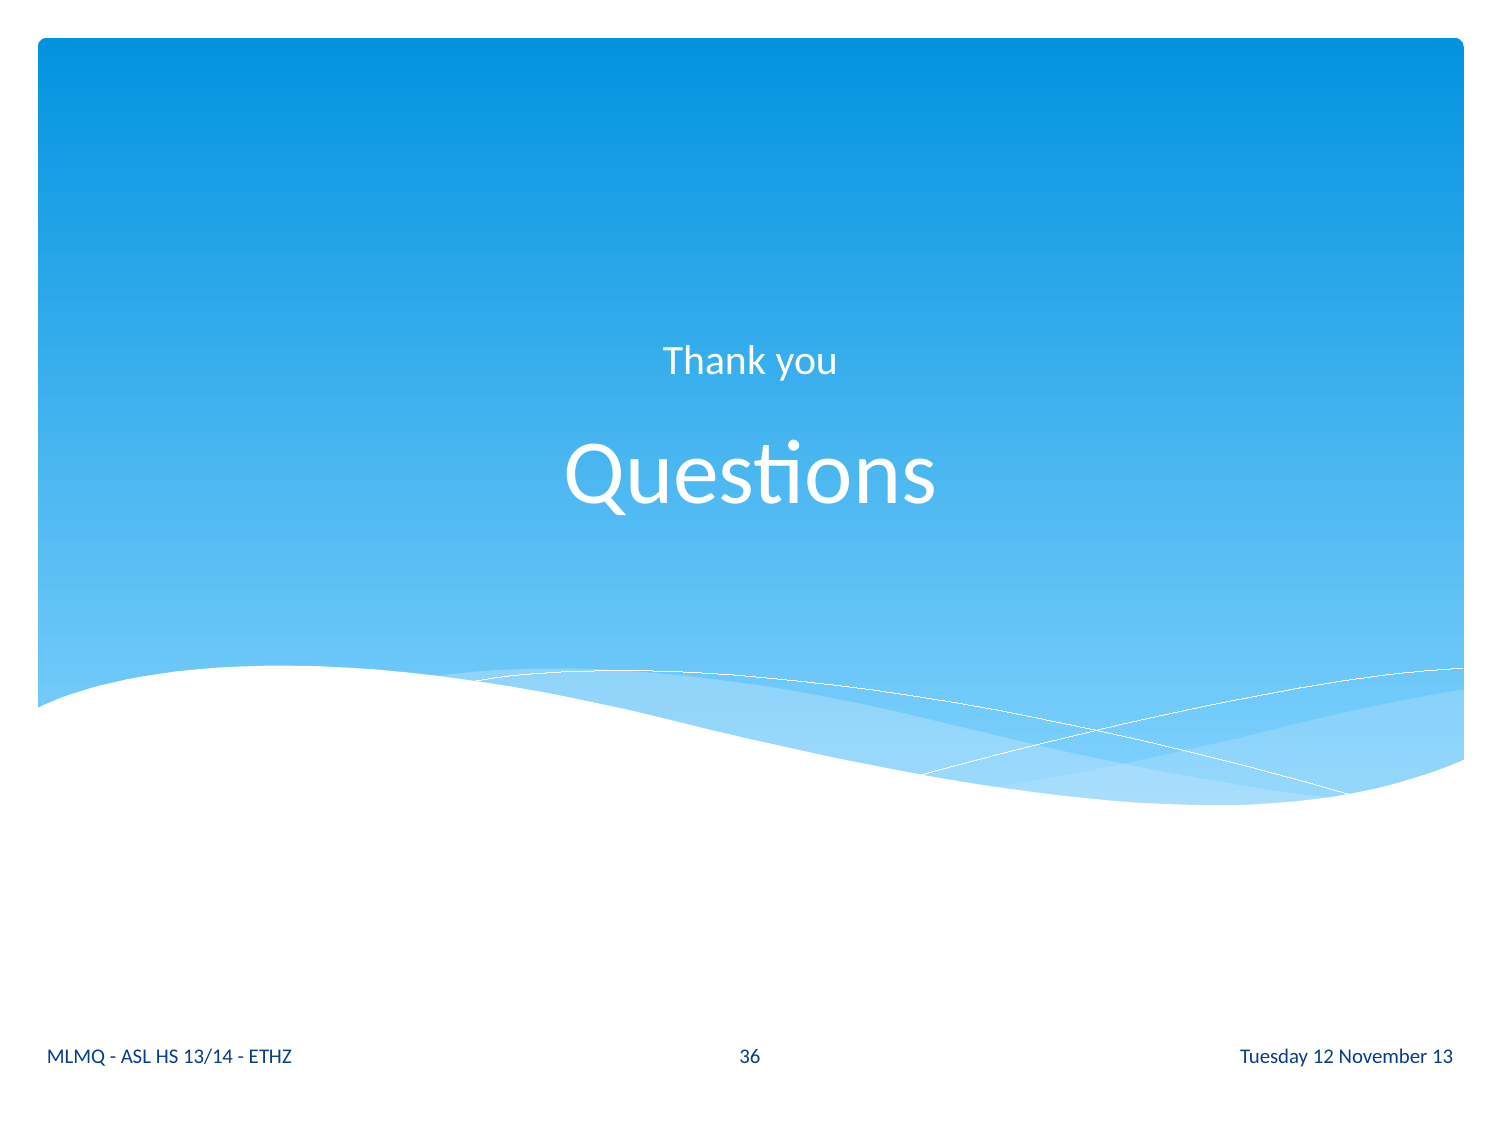

Thank you
# Questions
36
MLMQ - ASL HS 13/14 - ETHZ
Tuesday 12 November 13